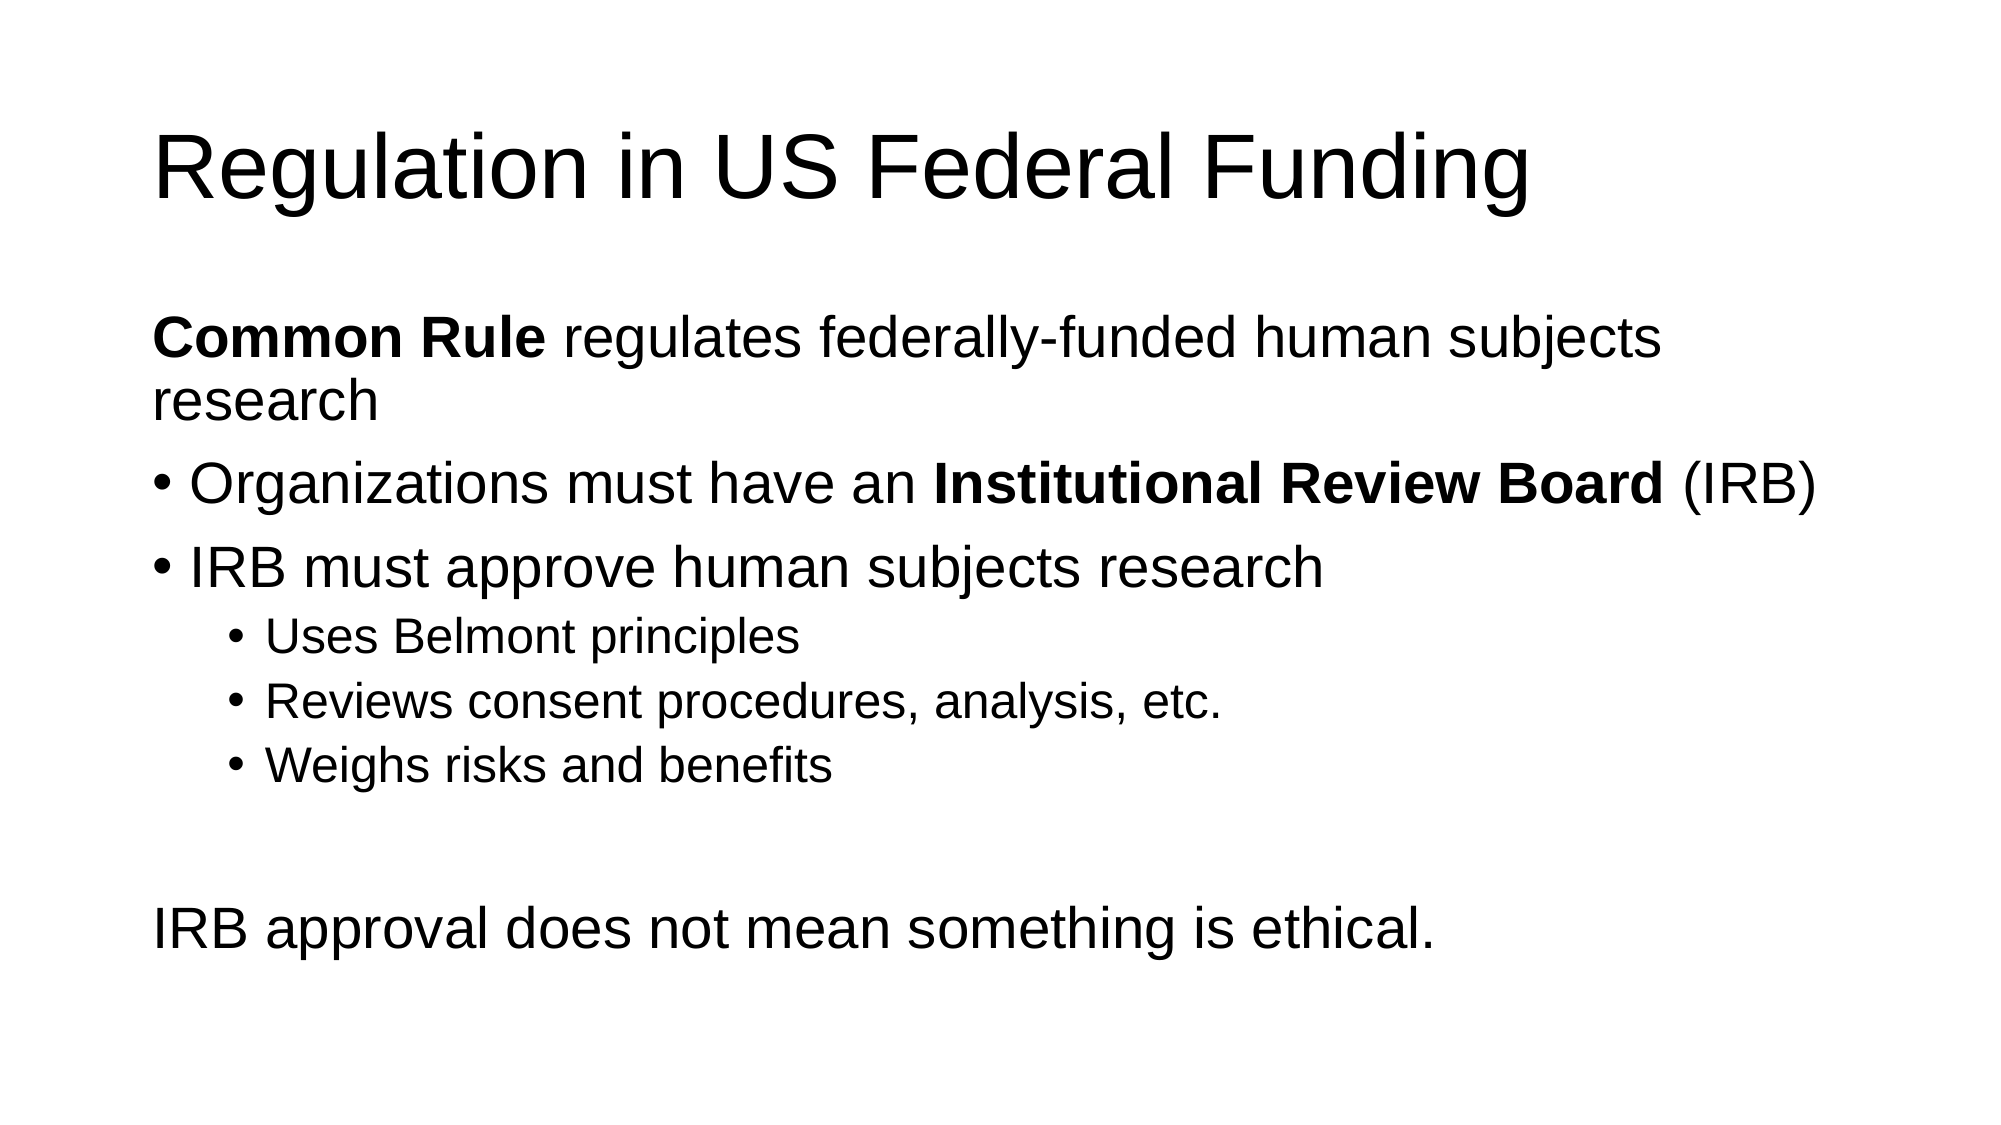

# Regulation in US Federal Funding
Common Rule regulates federally-funded human subjects research
Organizations must have an Institutional Review Board (IRB)
IRB must approve human subjects research
Uses Belmont principles
Reviews consent procedures, analysis, etc.
Weighs risks and benefits

IRB approval does not mean something is ethical.